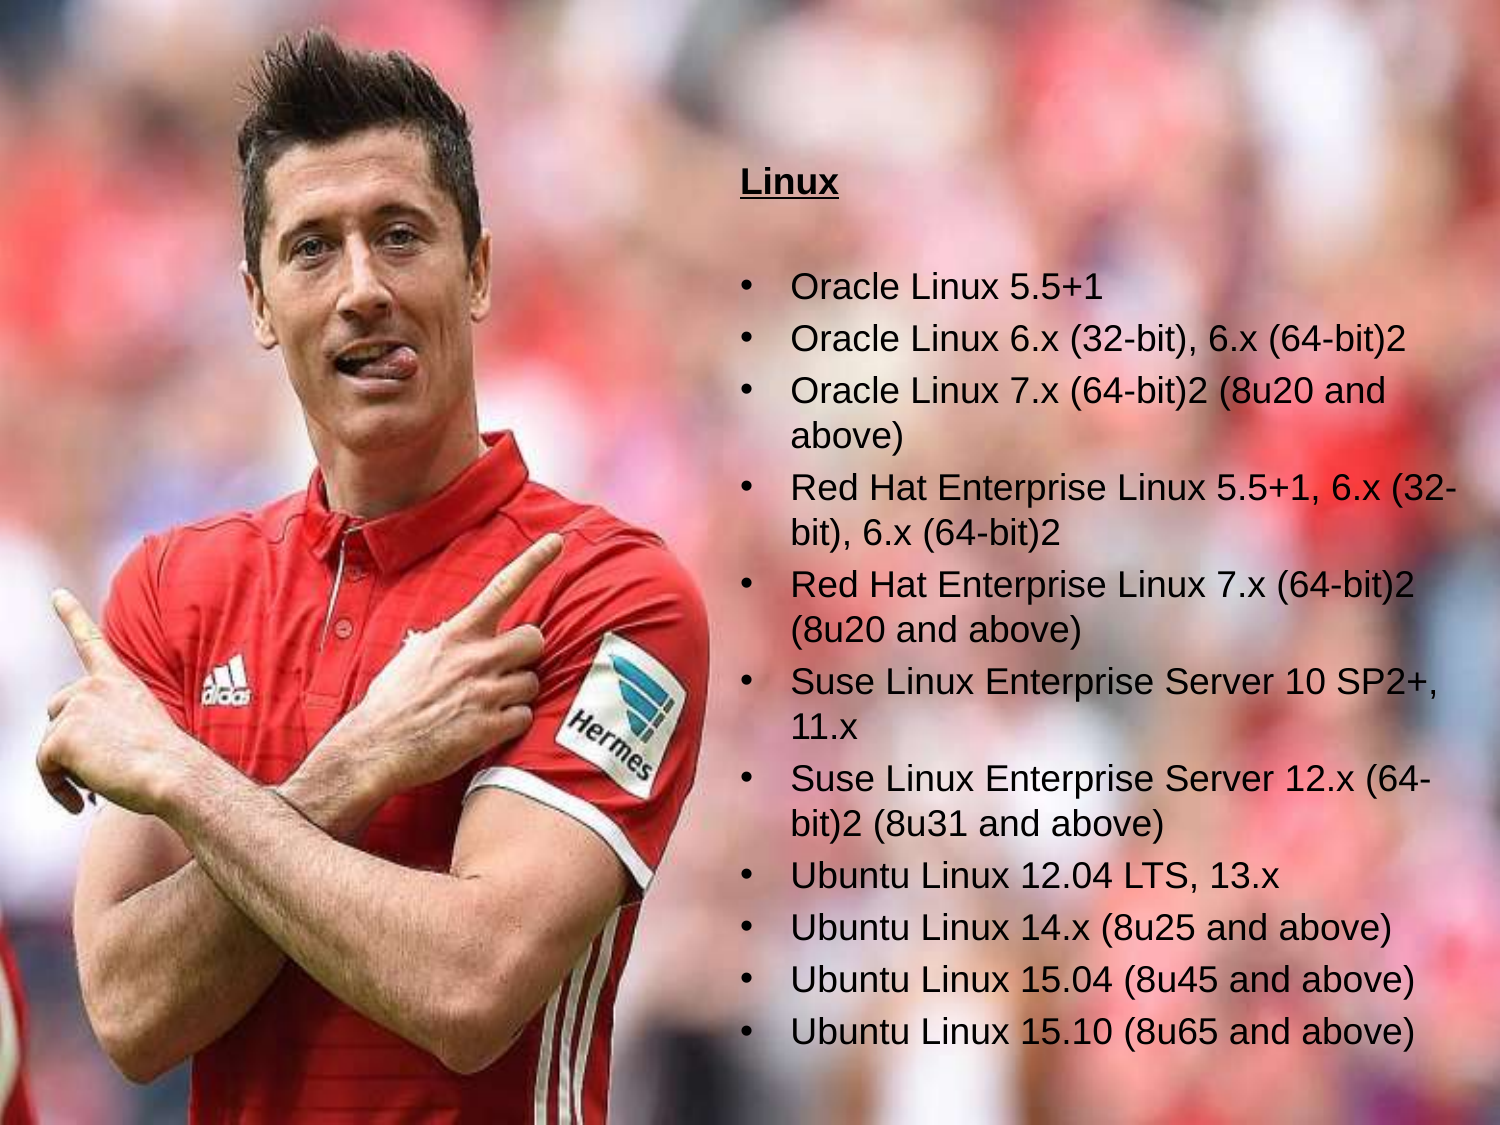

#
Linux

Oracle Linux 5.5+1
Oracle Linux 6.x (32-bit), 6.x (64-bit)2
Oracle Linux 7.x (64-bit)2 (8u20 and above)
Red Hat Enterprise Linux 5.5+1, 6.x (32-bit), 6.x (64-bit)2
Red Hat Enterprise Linux 7.x (64-bit)2 (8u20 and above)
Suse Linux Enterprise Server 10 SP2+, 11.x
Suse Linux Enterprise Server 12.x (64-bit)2 (8u31 and above)
Ubuntu Linux 12.04 LTS, 13.x
Ubuntu Linux 14.x (8u25 and above)
Ubuntu Linux 15.04 (8u45 and above)
Ubuntu Linux 15.10 (8u65 and above)